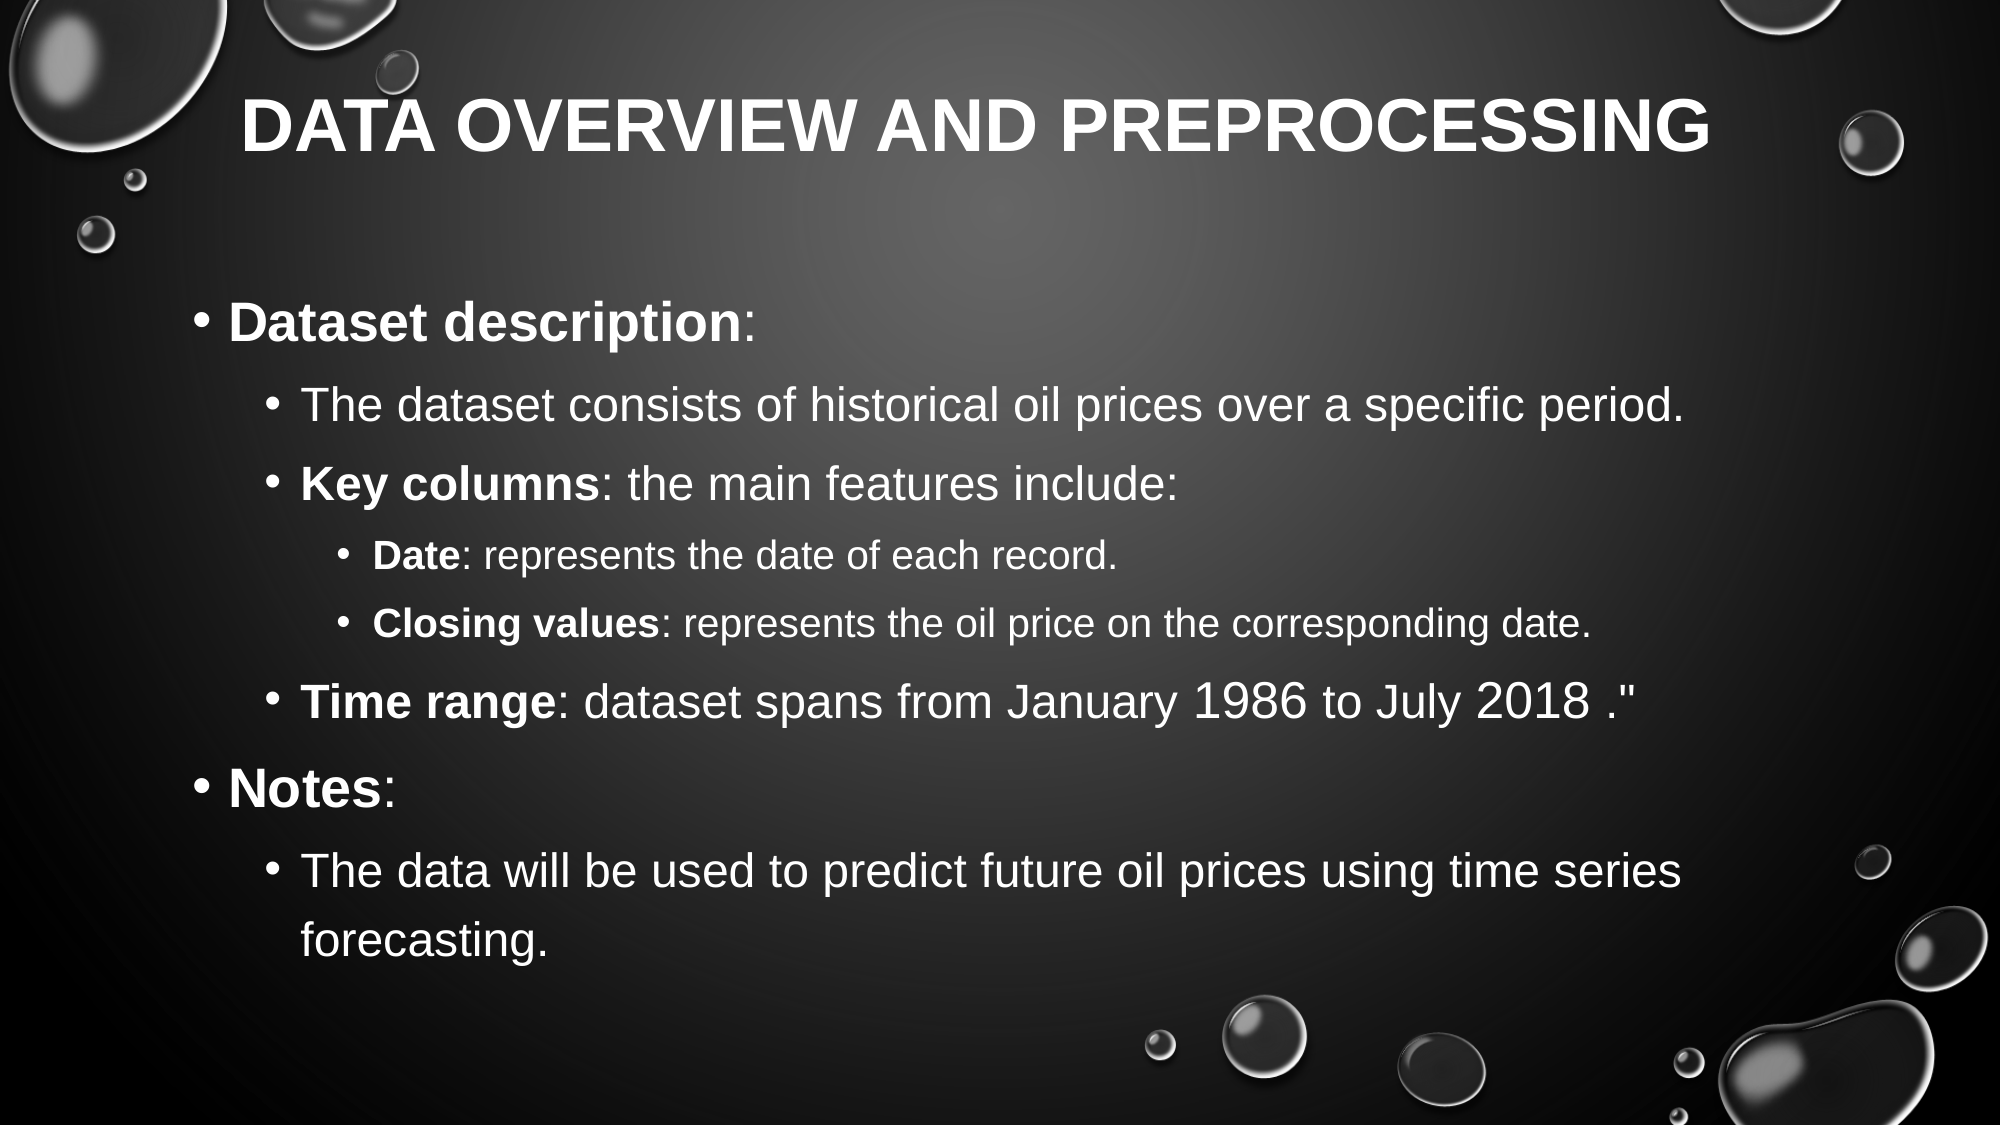

# Data Overview and Preprocessing

Dataset description:
The dataset consists of historical oil prices over a specific period.
Key columns: the main features include:
Date: represents the date of each record.
Closing values: represents the oil price on the corresponding date.
Time range: dataset spans from January 1986 to July 2018 ."
Notes:
The data will be used to predict future oil prices using time series forecasting.